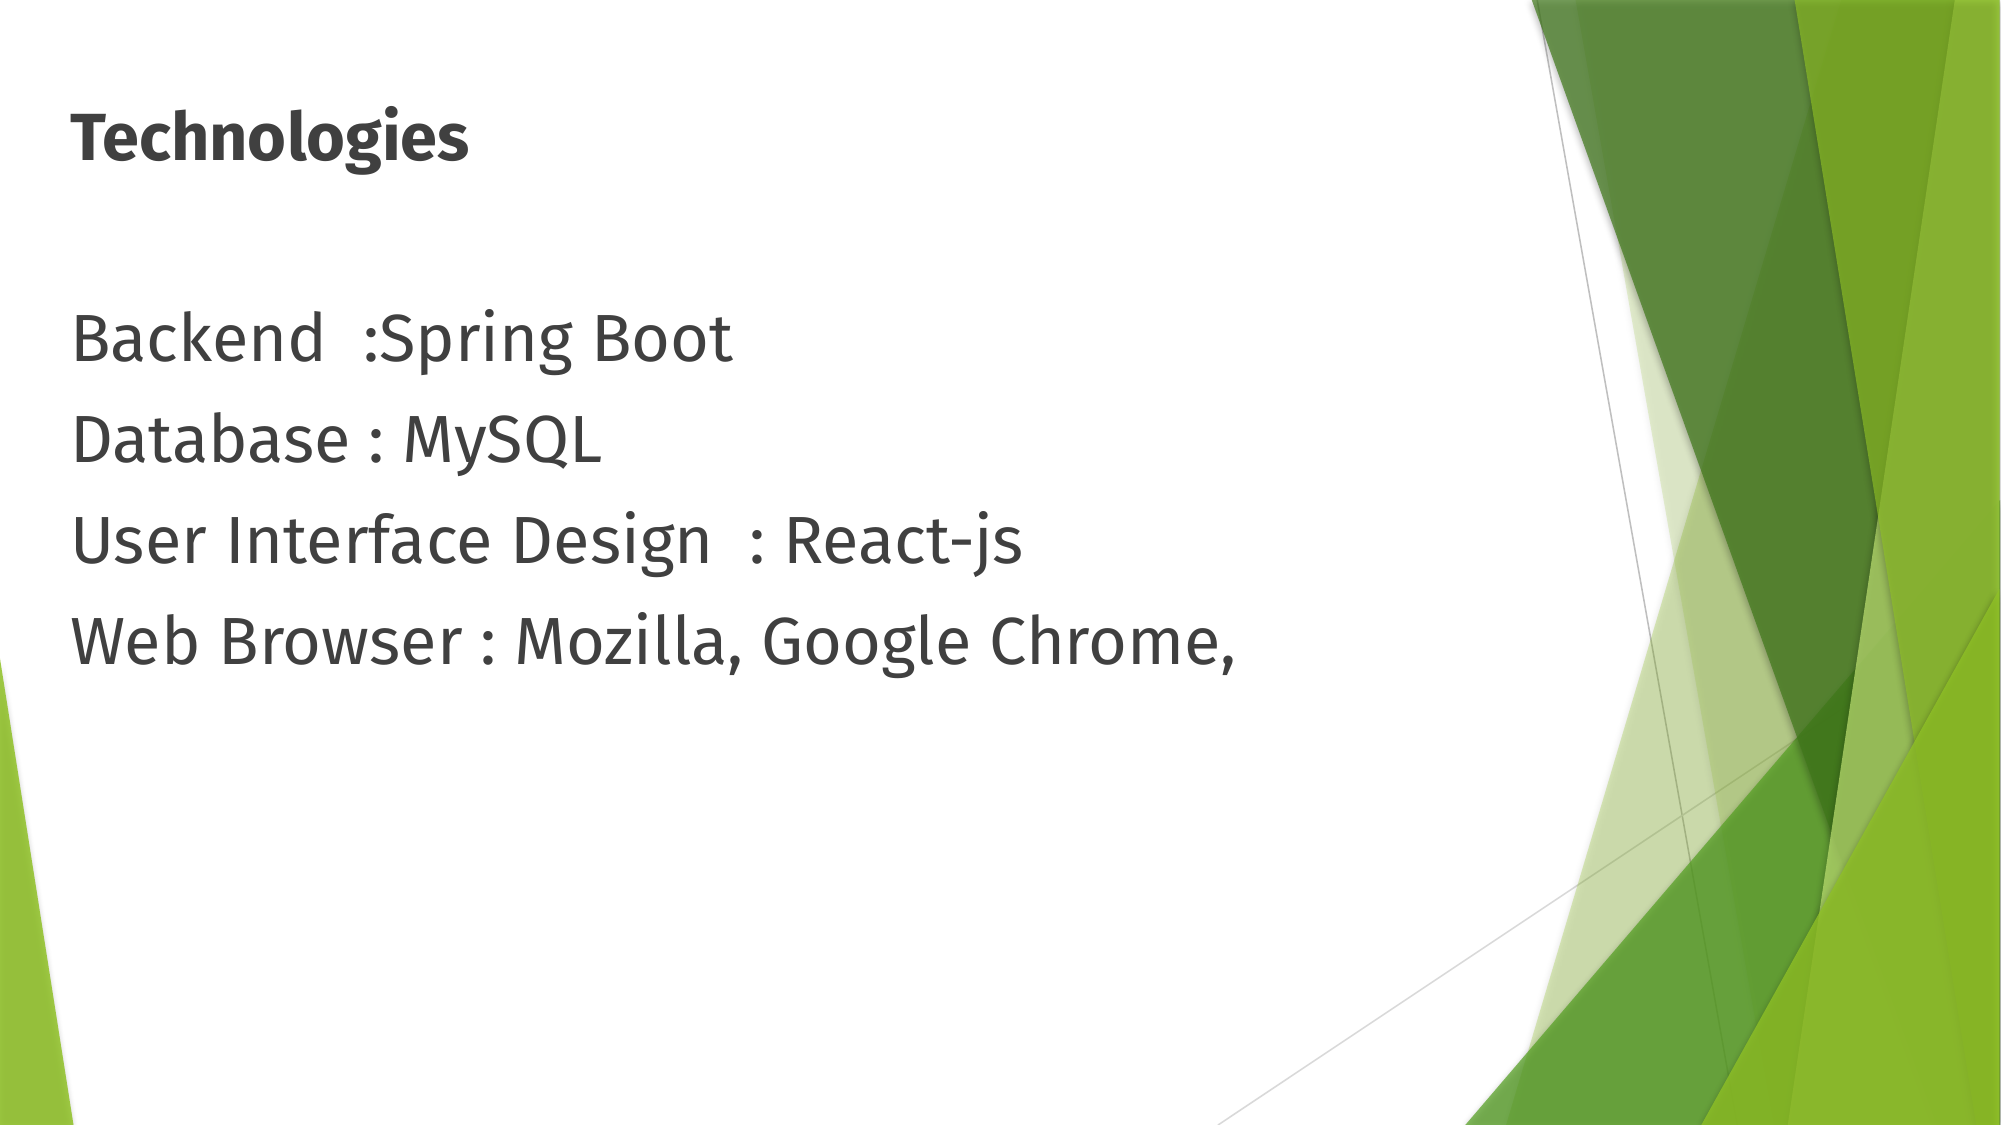

Technologies

Backend  :Spring Boot
Database : MySQL
User Interface Design  : React-js
Web Browser : Mozilla, Google Chrome,